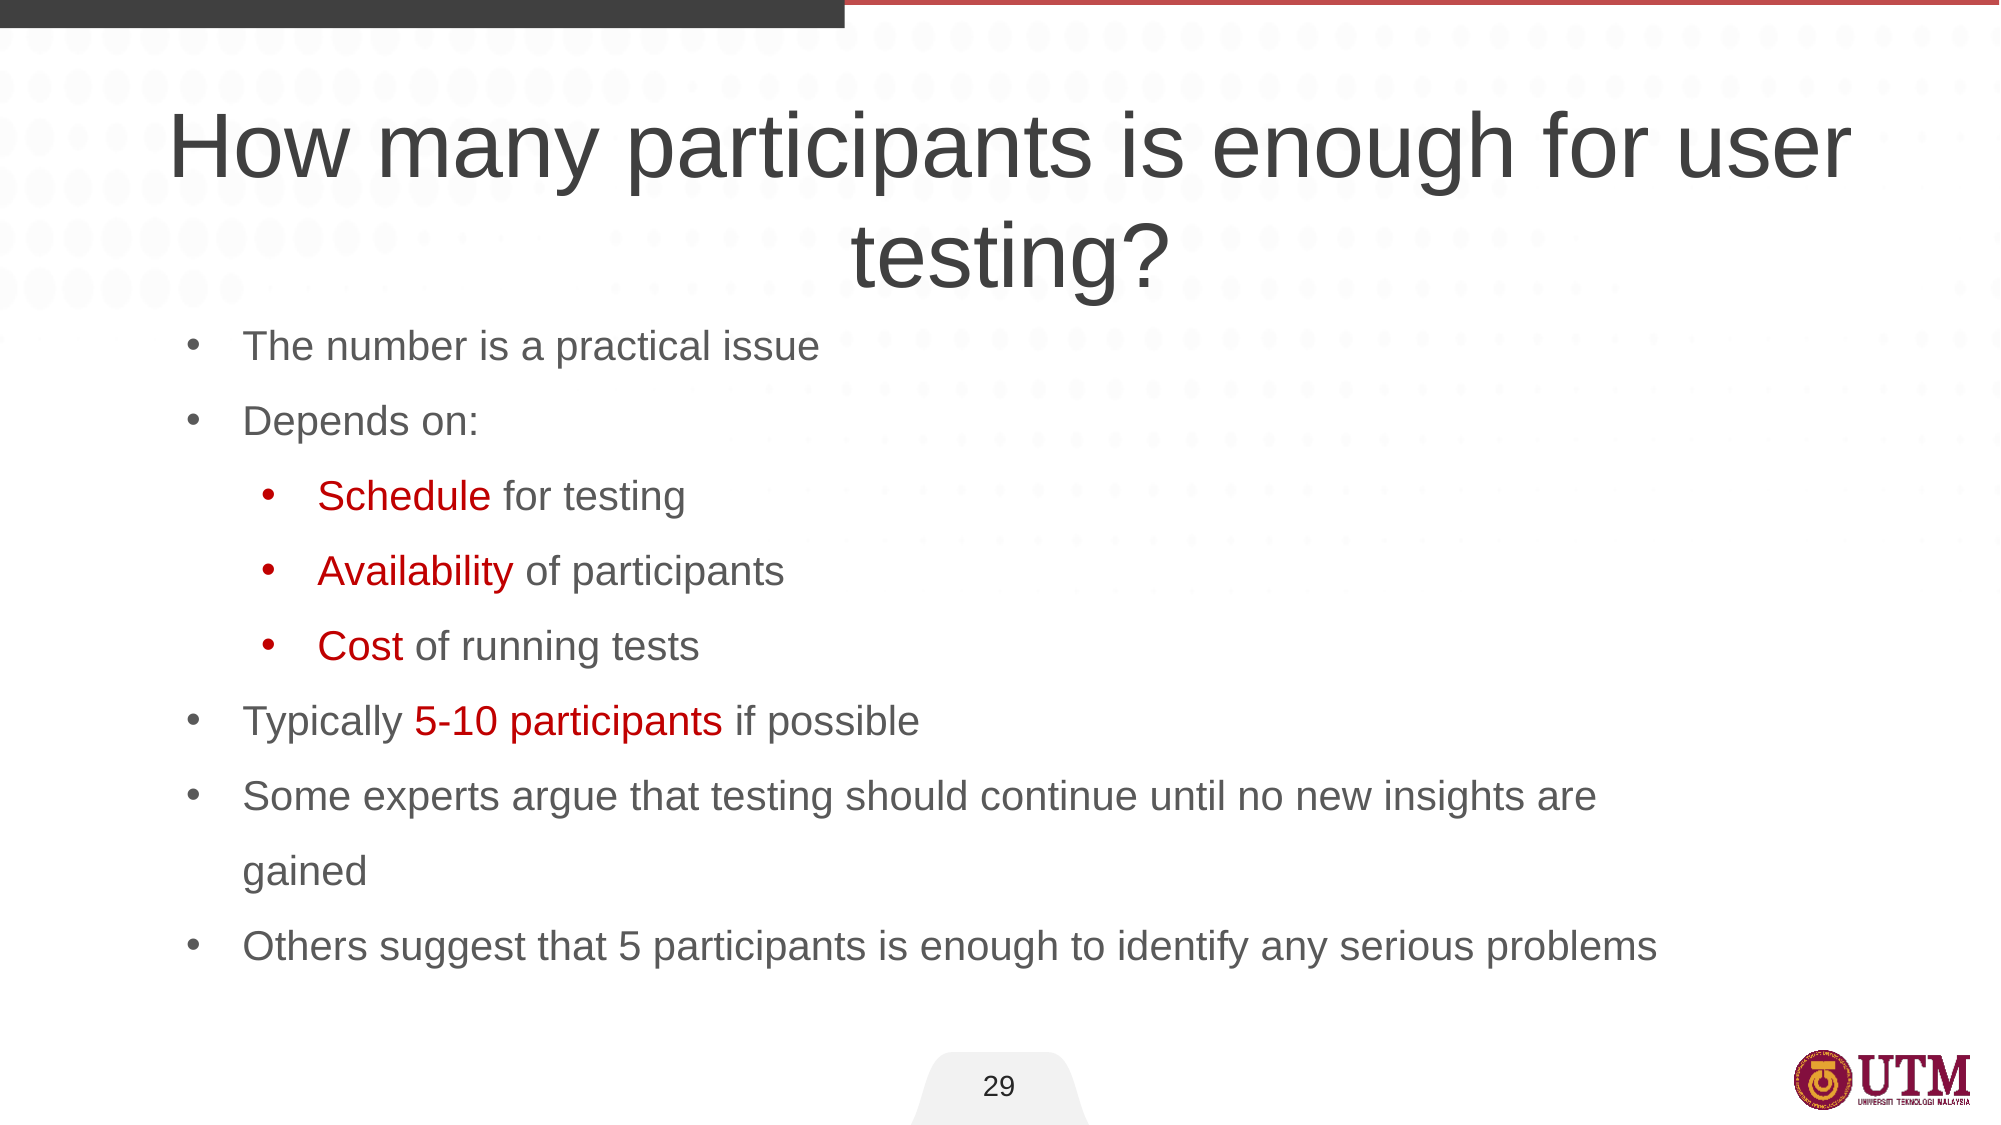

How many participants is enough for user testing?
The number is a practical issue
Depends on:
Schedule for testing
Availability of participants
Cost of running tests
Typically 5-10 participants if possible
Some experts argue that testing should continue until no new insights are gained
Others suggest that 5 participants is enough to identify any serious problems
29